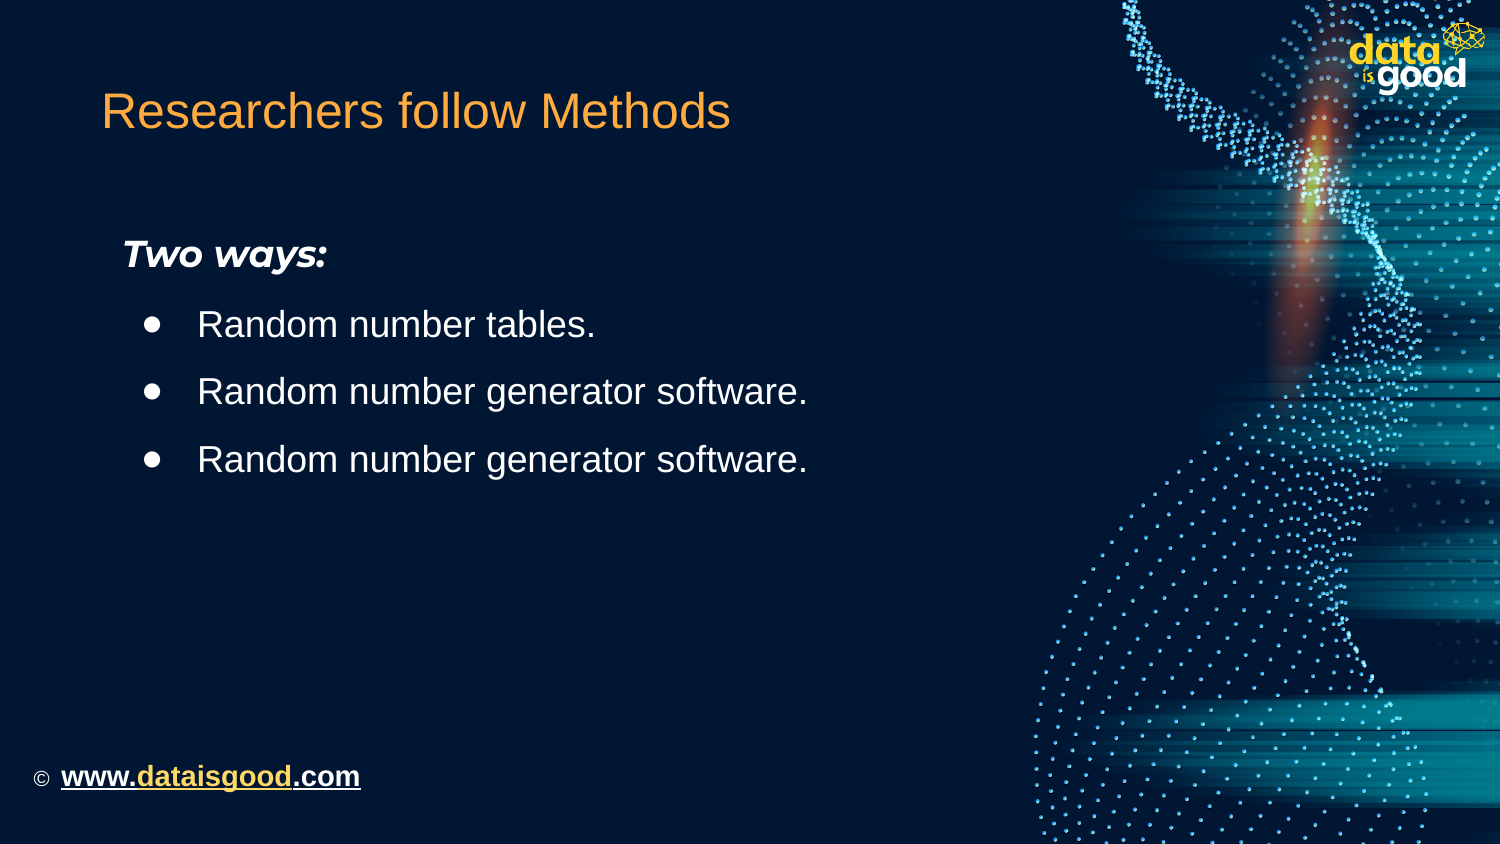

# Researchers follow Methods
Two ways:
Random number tables.
Random number generator software.
Random number generator software.